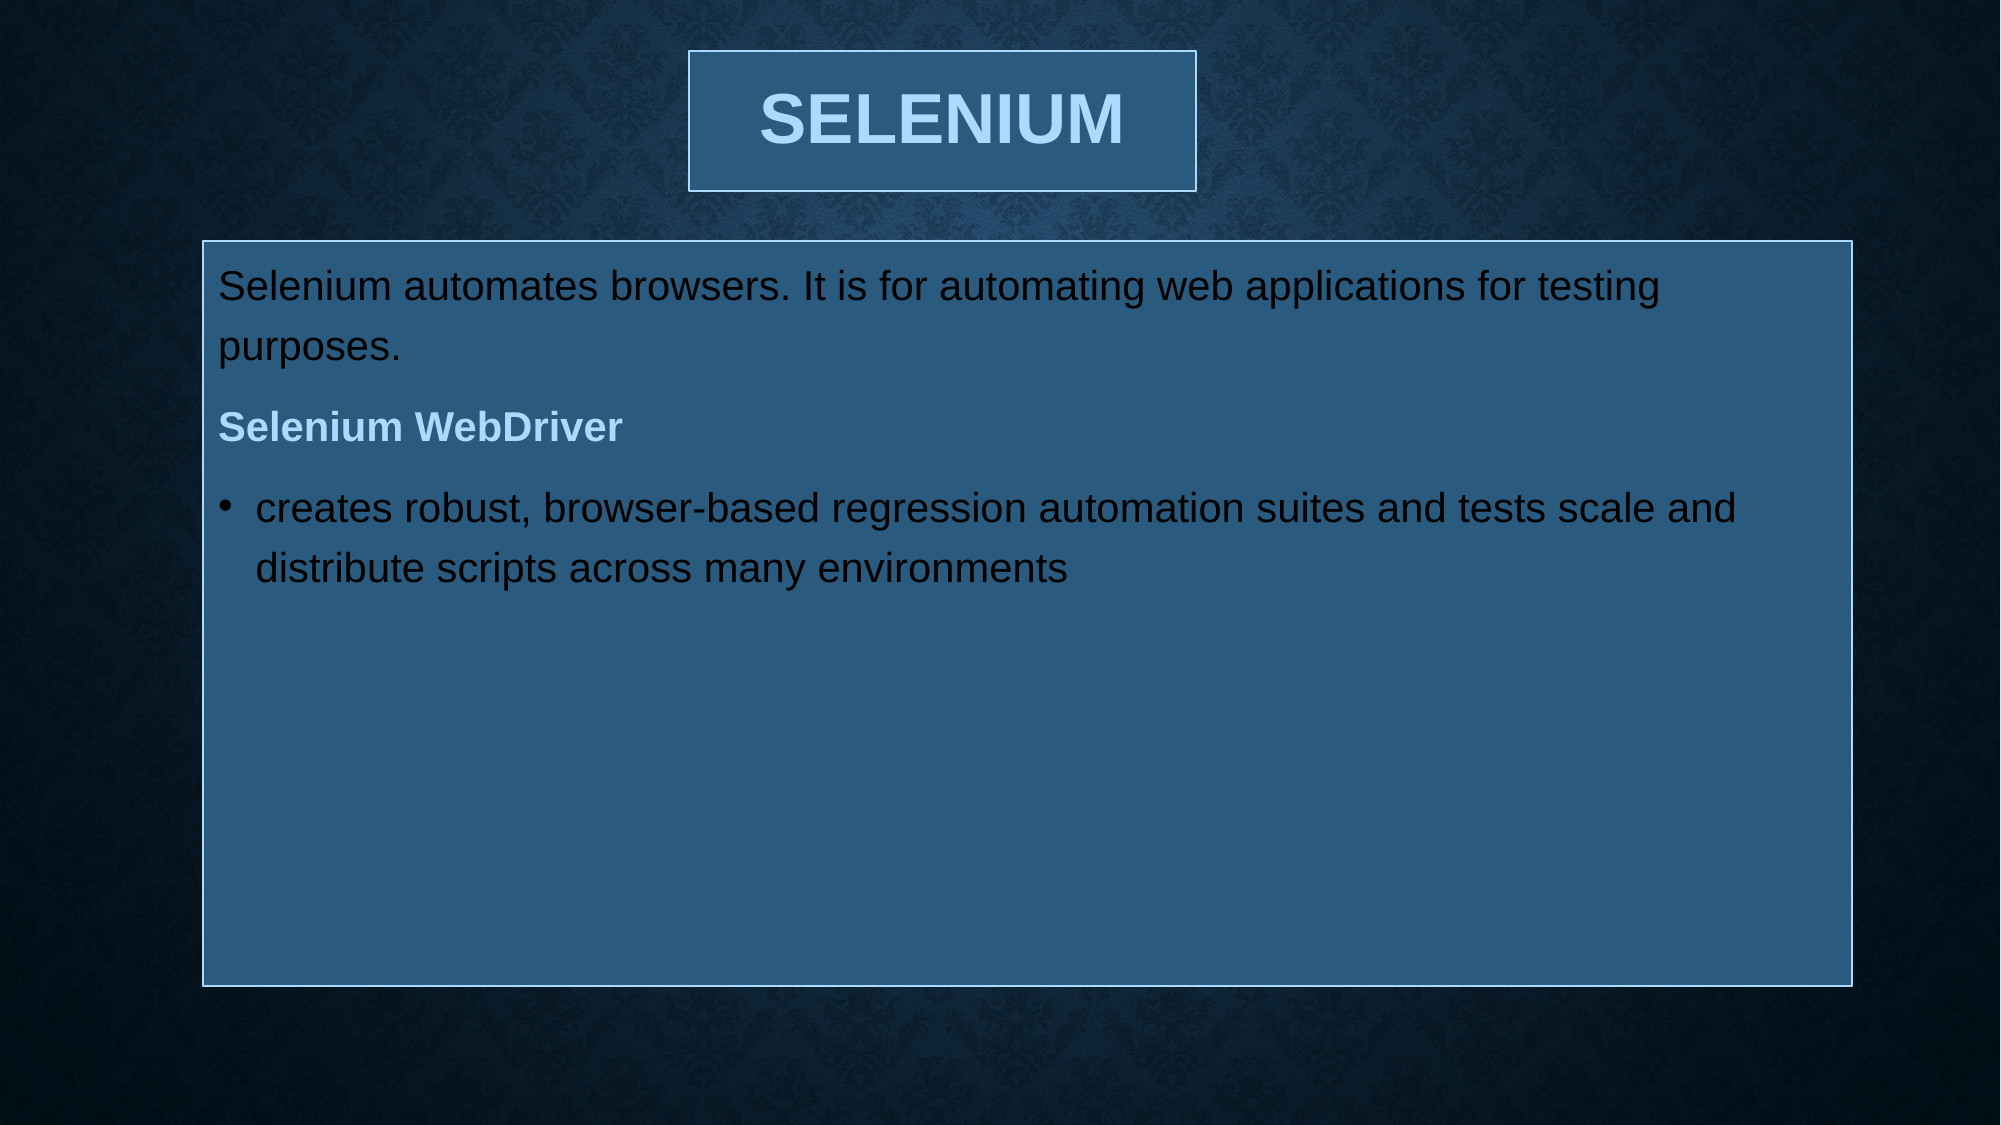

# SELENIUM
Selenium automates browsers. It is for automating web applications for testing purposes.
Selenium WebDriver
creates robust, browser-based regression automation suites and tests scale and distribute scripts across many environments